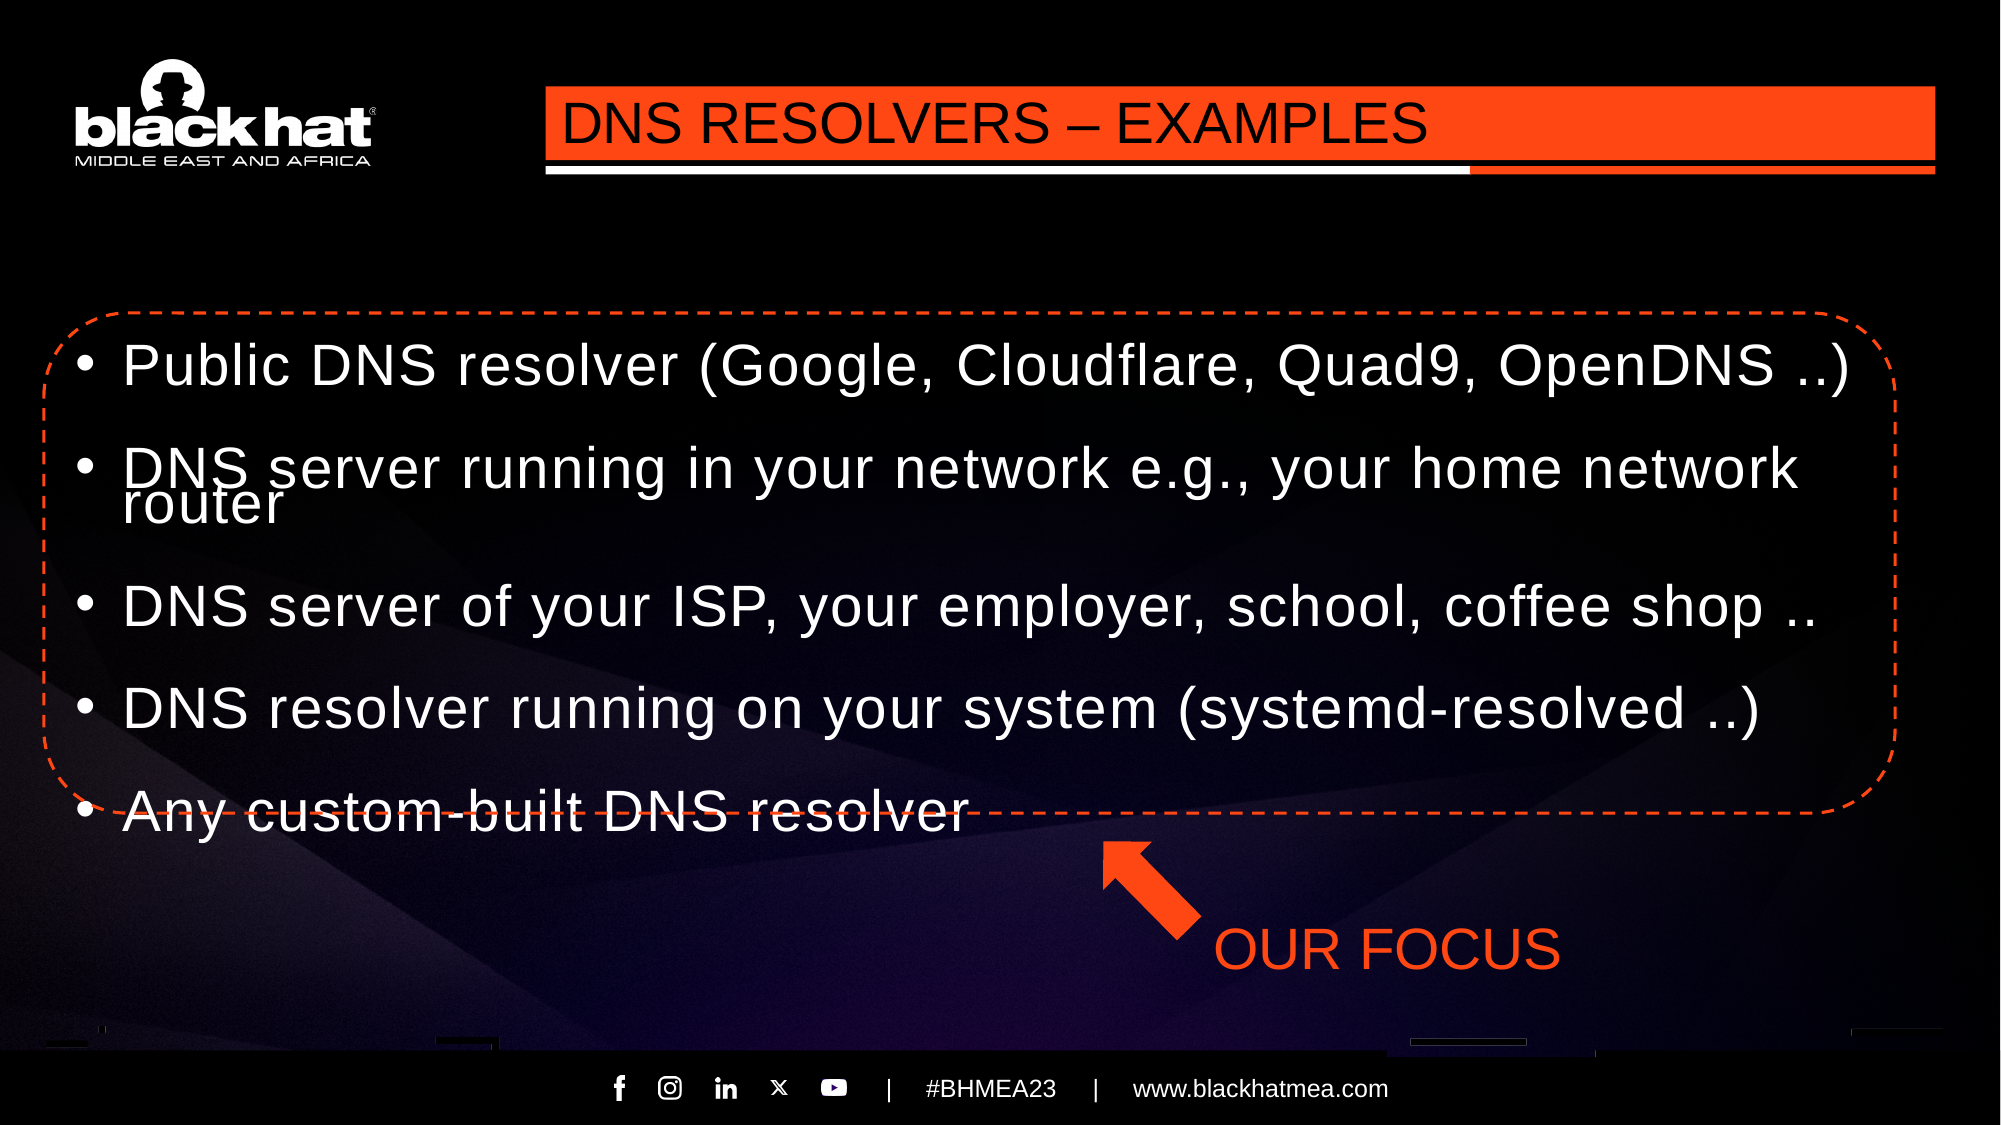

DNS RESOLVERS – EXAMPLES

Public DNS resolver (Google, Cloudflare, Quad9, OpenDNS ..)

DNS server running in your network e.g., your home network router

DNS server of your ISP, your employer, school, coffee shop ..

DNS resolver running on your system (systemd-resolved ..)

Any custom-built DNS resolver

OUR FOCUS